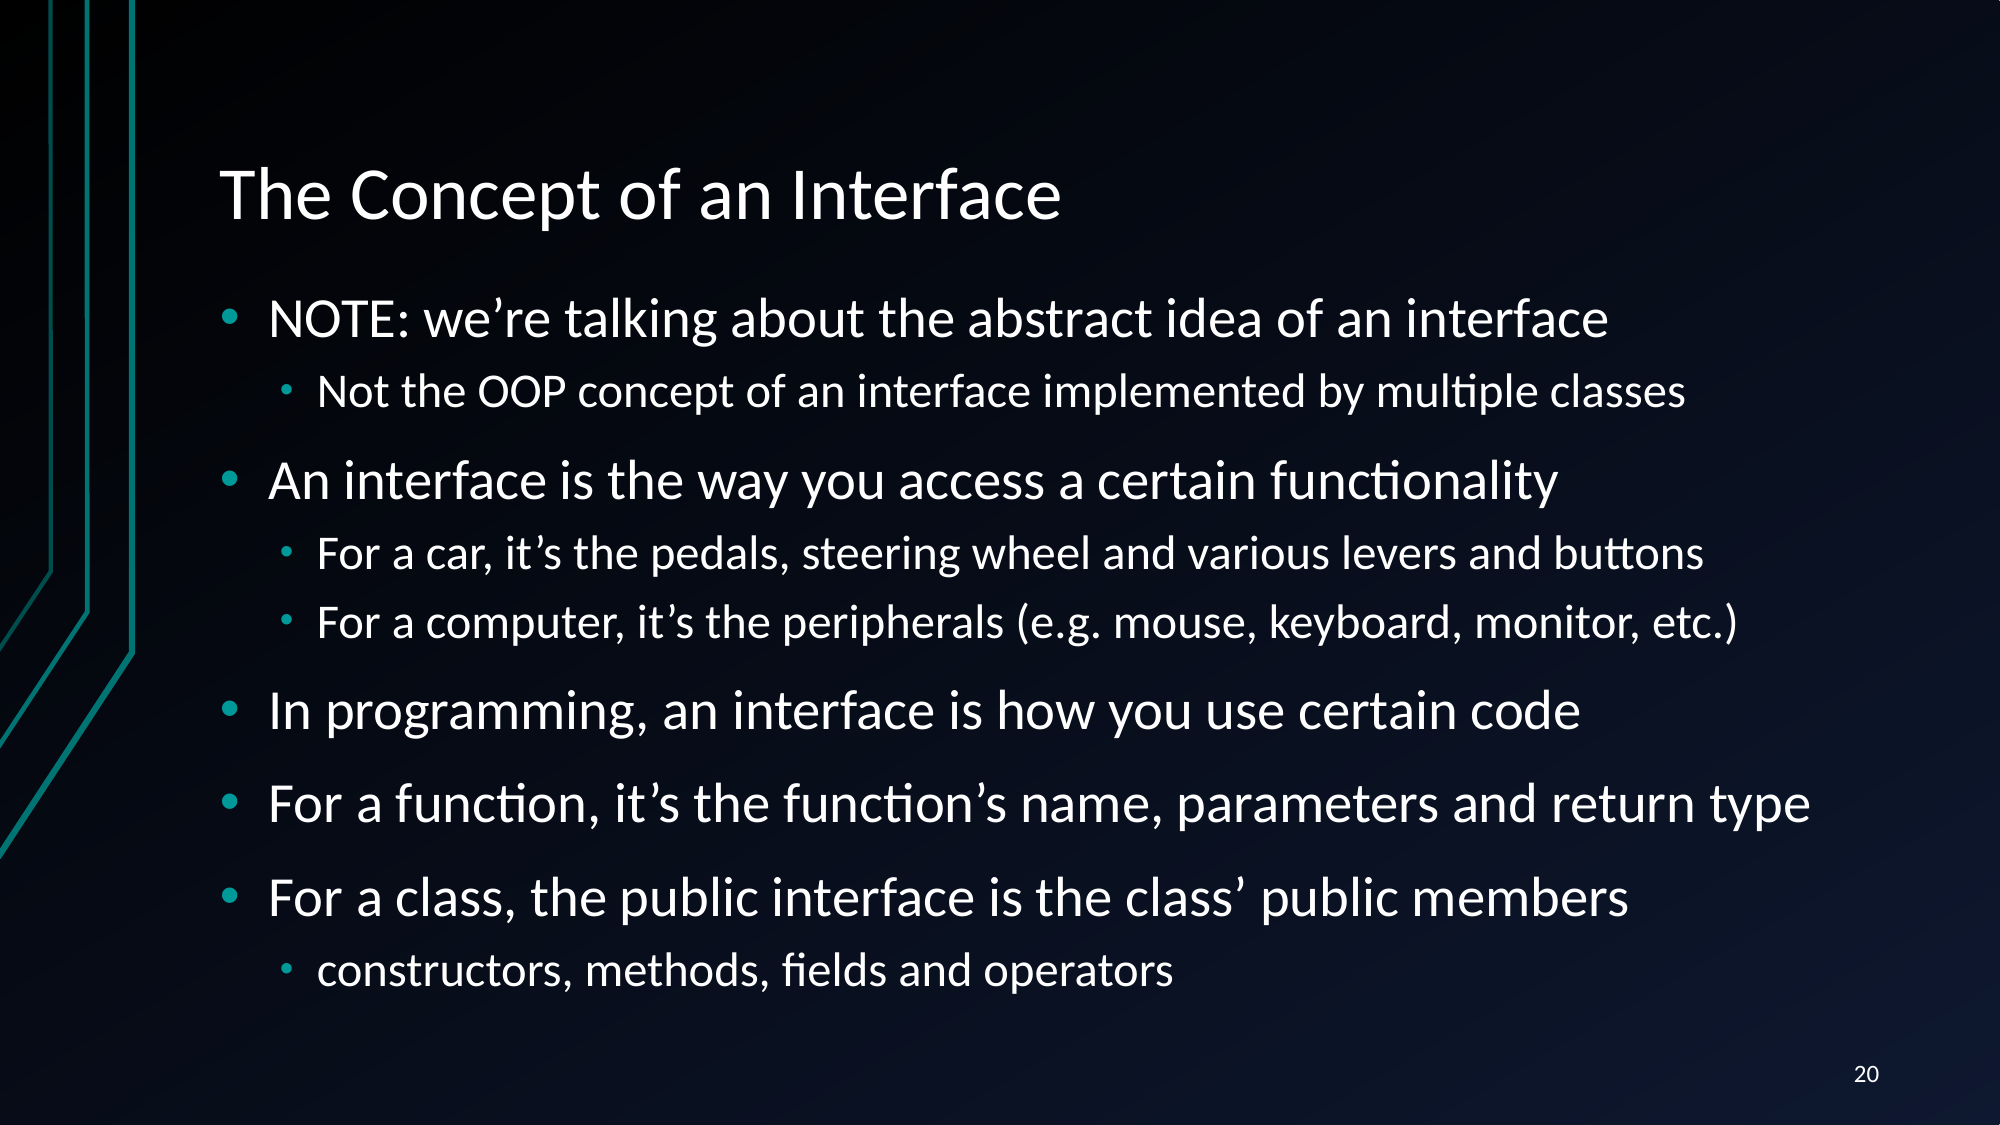

# The Concept of an Interface
NOTE: we’re talking about the abstract idea of an interface
Not the OOP concept of an interface implemented by multiple classes
An interface is the way you access a certain functionality
For a car, it’s the pedals, steering wheel and various levers and buttons
For a computer, it’s the peripherals (e.g. mouse, keyboard, monitor, etc.)
In programming, an interface is how you use certain code
For a function, it’s the function’s name, parameters and return type
For a class, the public interface is the class’ public members
constructors, methods, fields and operators
20